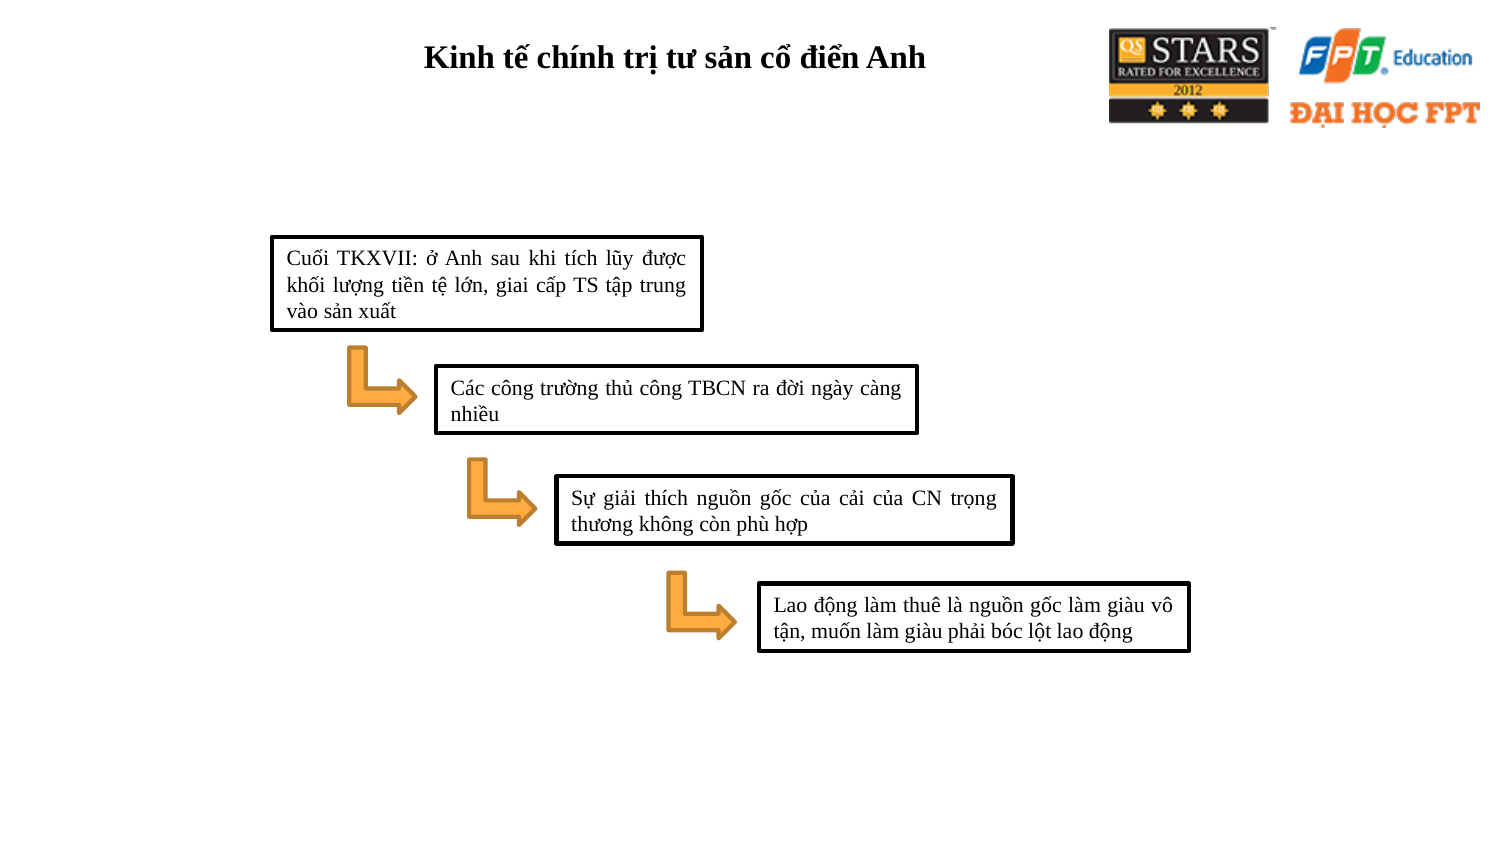

Kinh tế chính trị tư sản cổ điển Anh
Cuối TKXVII: ở Anh sau khi tích lũy được khối lượng tiền tệ lớn, giai cấp TS tập trung vào sản xuất

Các công trường thủ công TBCN ra đời ngày càng nhiều

Sự giải thích nguồn gốc của cải của CN trọng thương không còn phù hợp

Lao động làm thuê là nguồn gốc làm giàu vô tận, muốn làm giàu phải bóc lột lao động